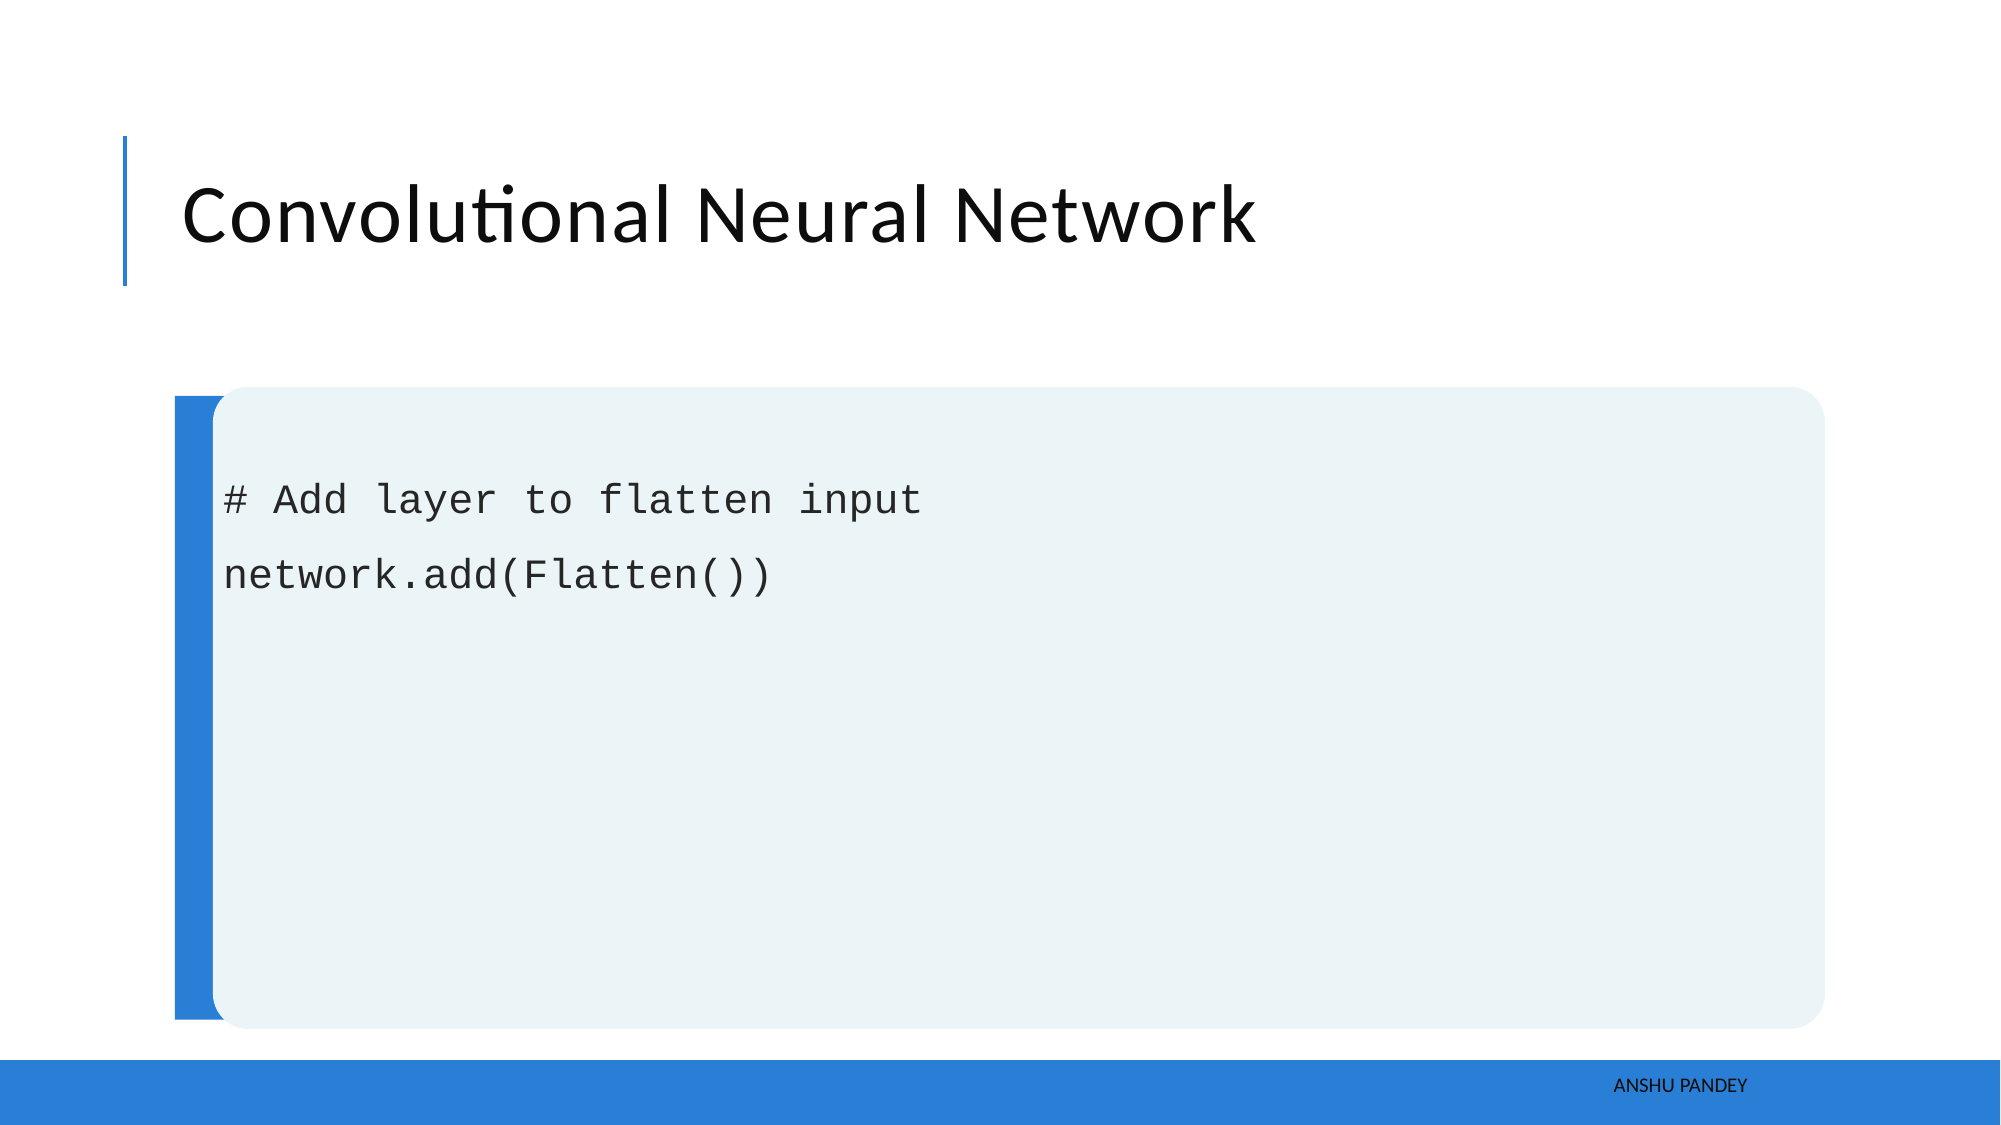

# Convolutional Neural Network

# Add layer to flatten input
network.add(Flatten())

Anshu Pandey